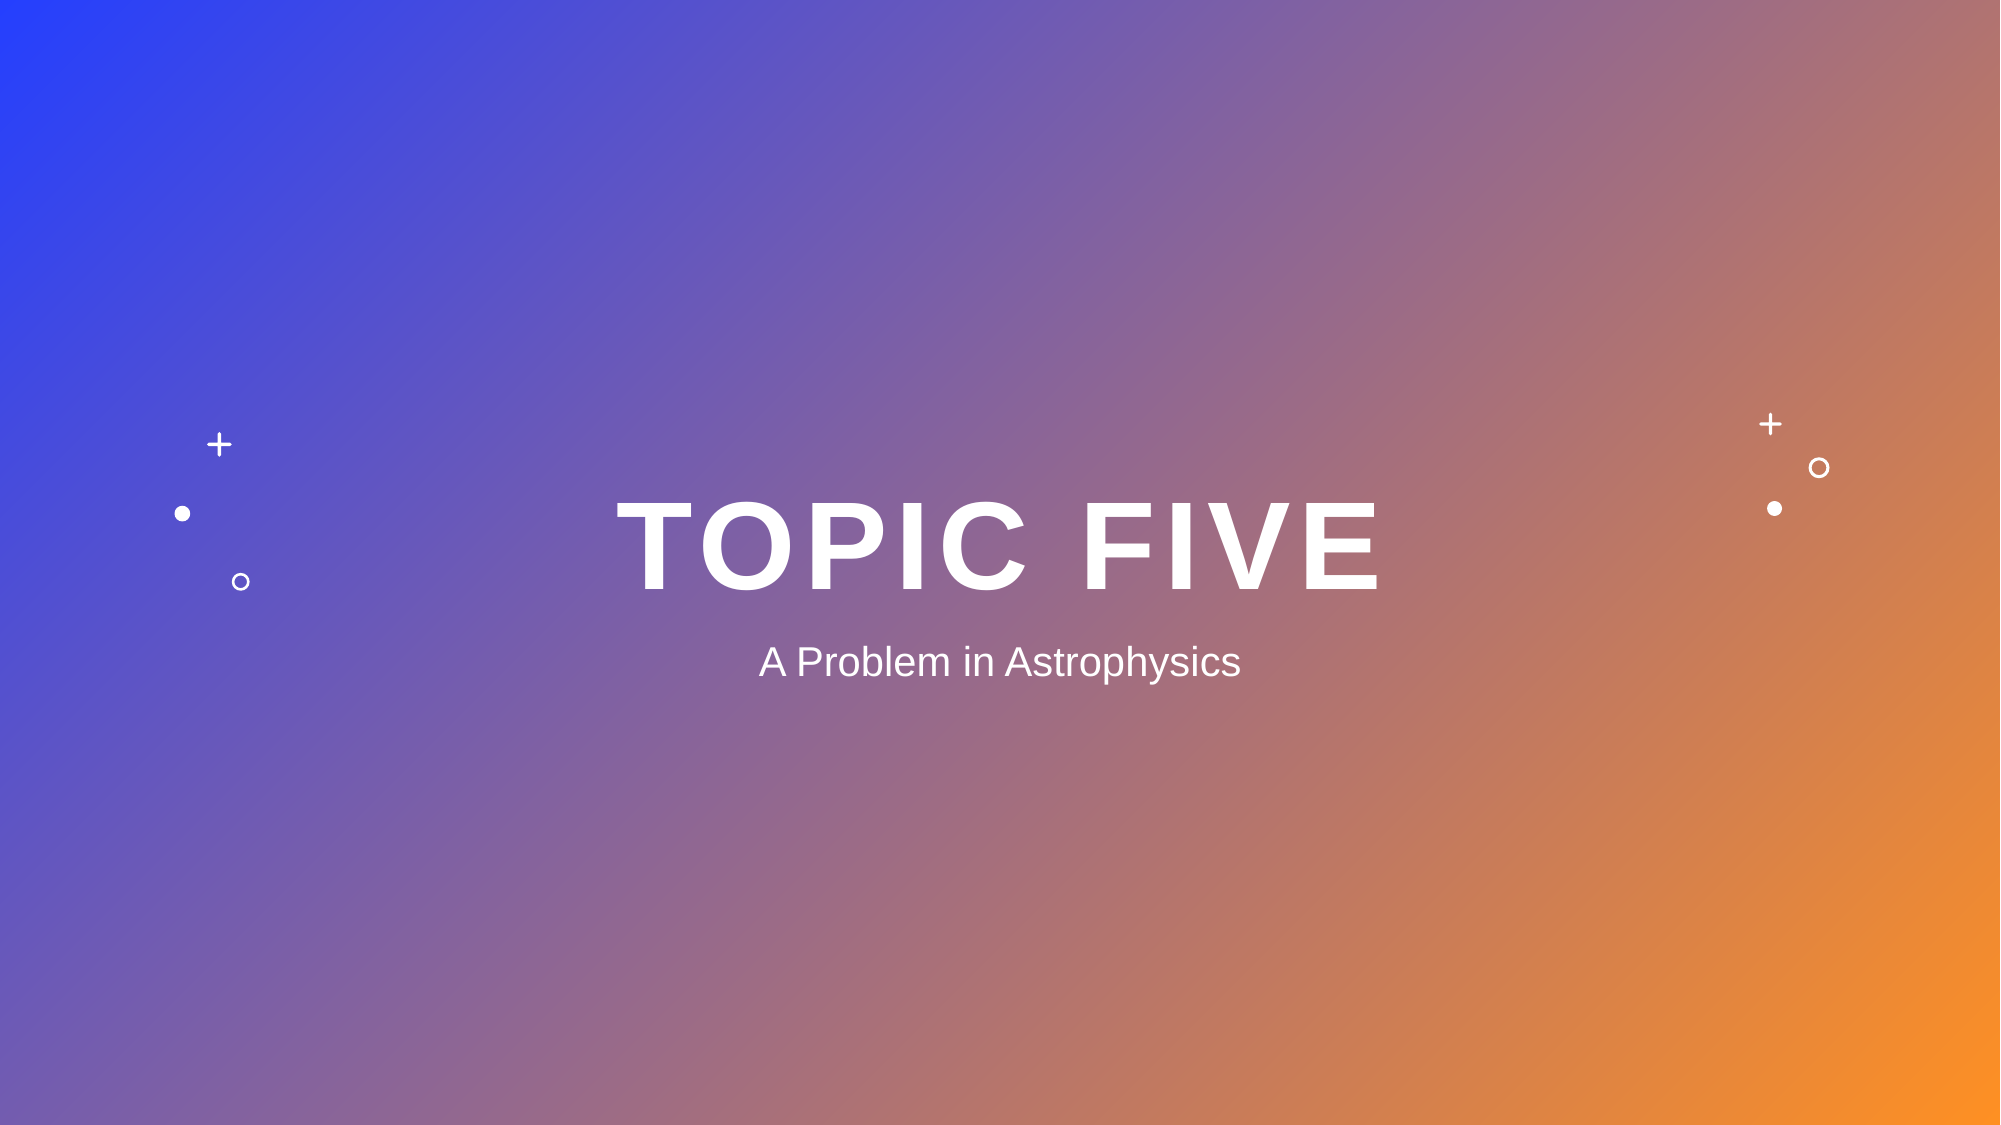

# Topic five
A Problem in Astrophysics